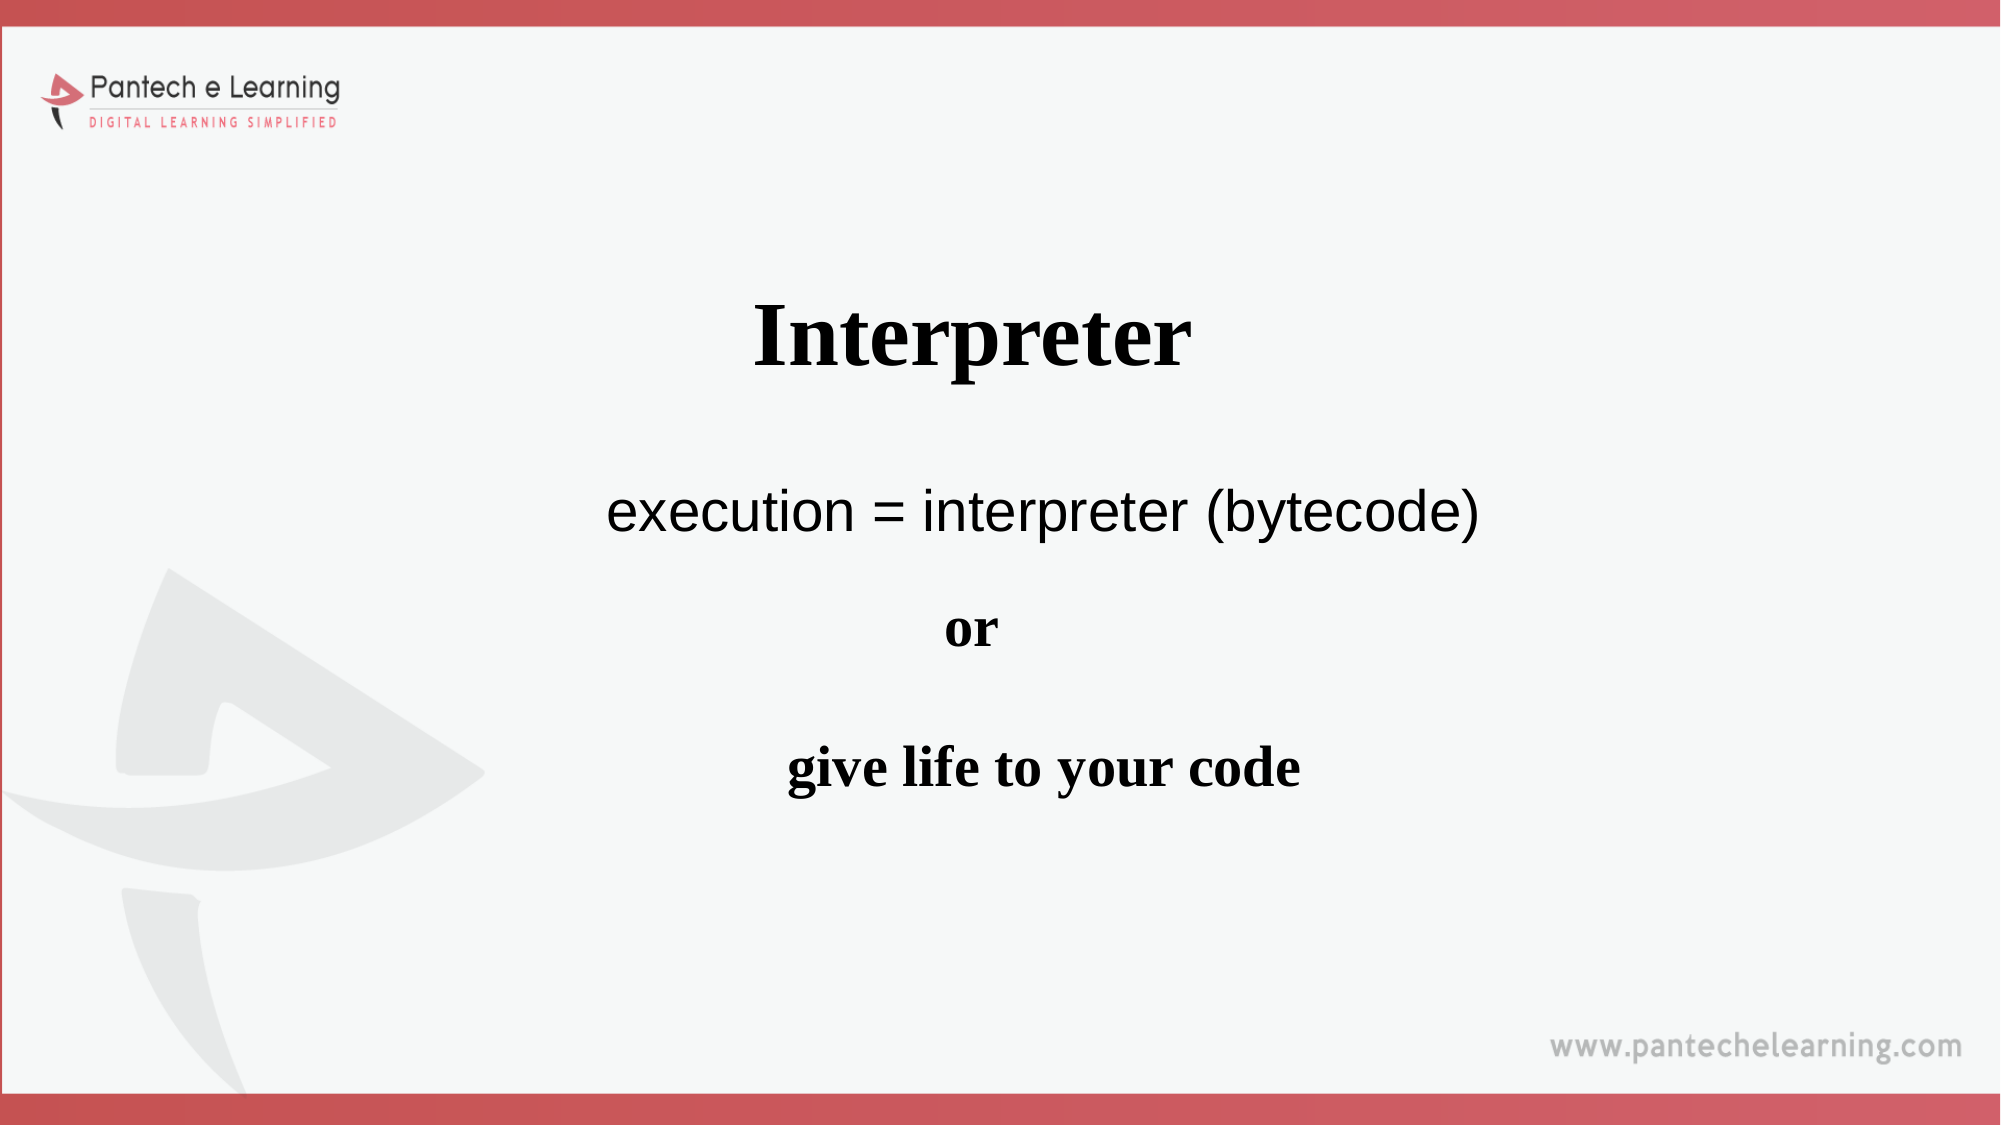

Interpreter
execution = interpreter (bytecode)

	                         or

give life to your code